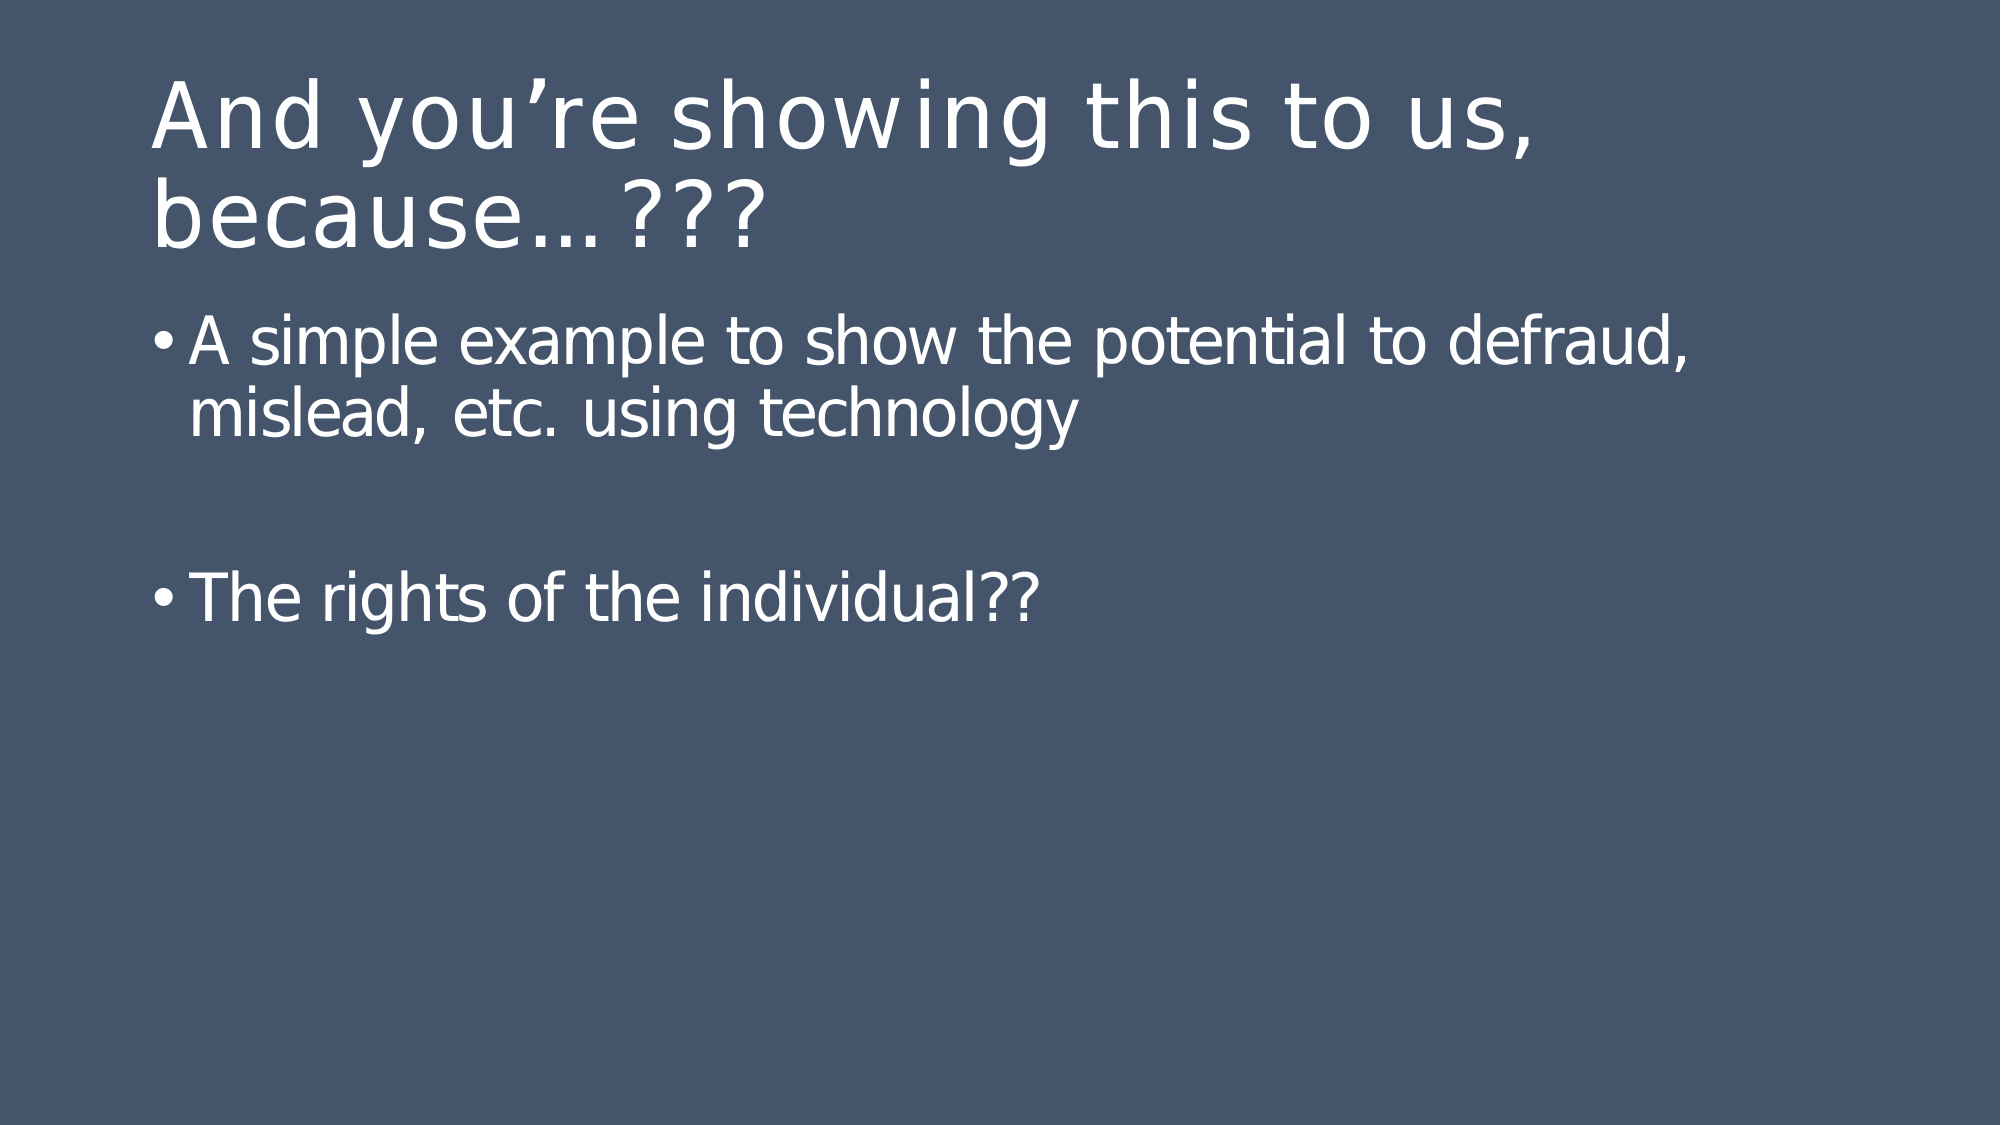

# And you’re showing this to us, because…???
A simple example to show the potential to defraud, mislead, etc. using technology

The rights of the individual??